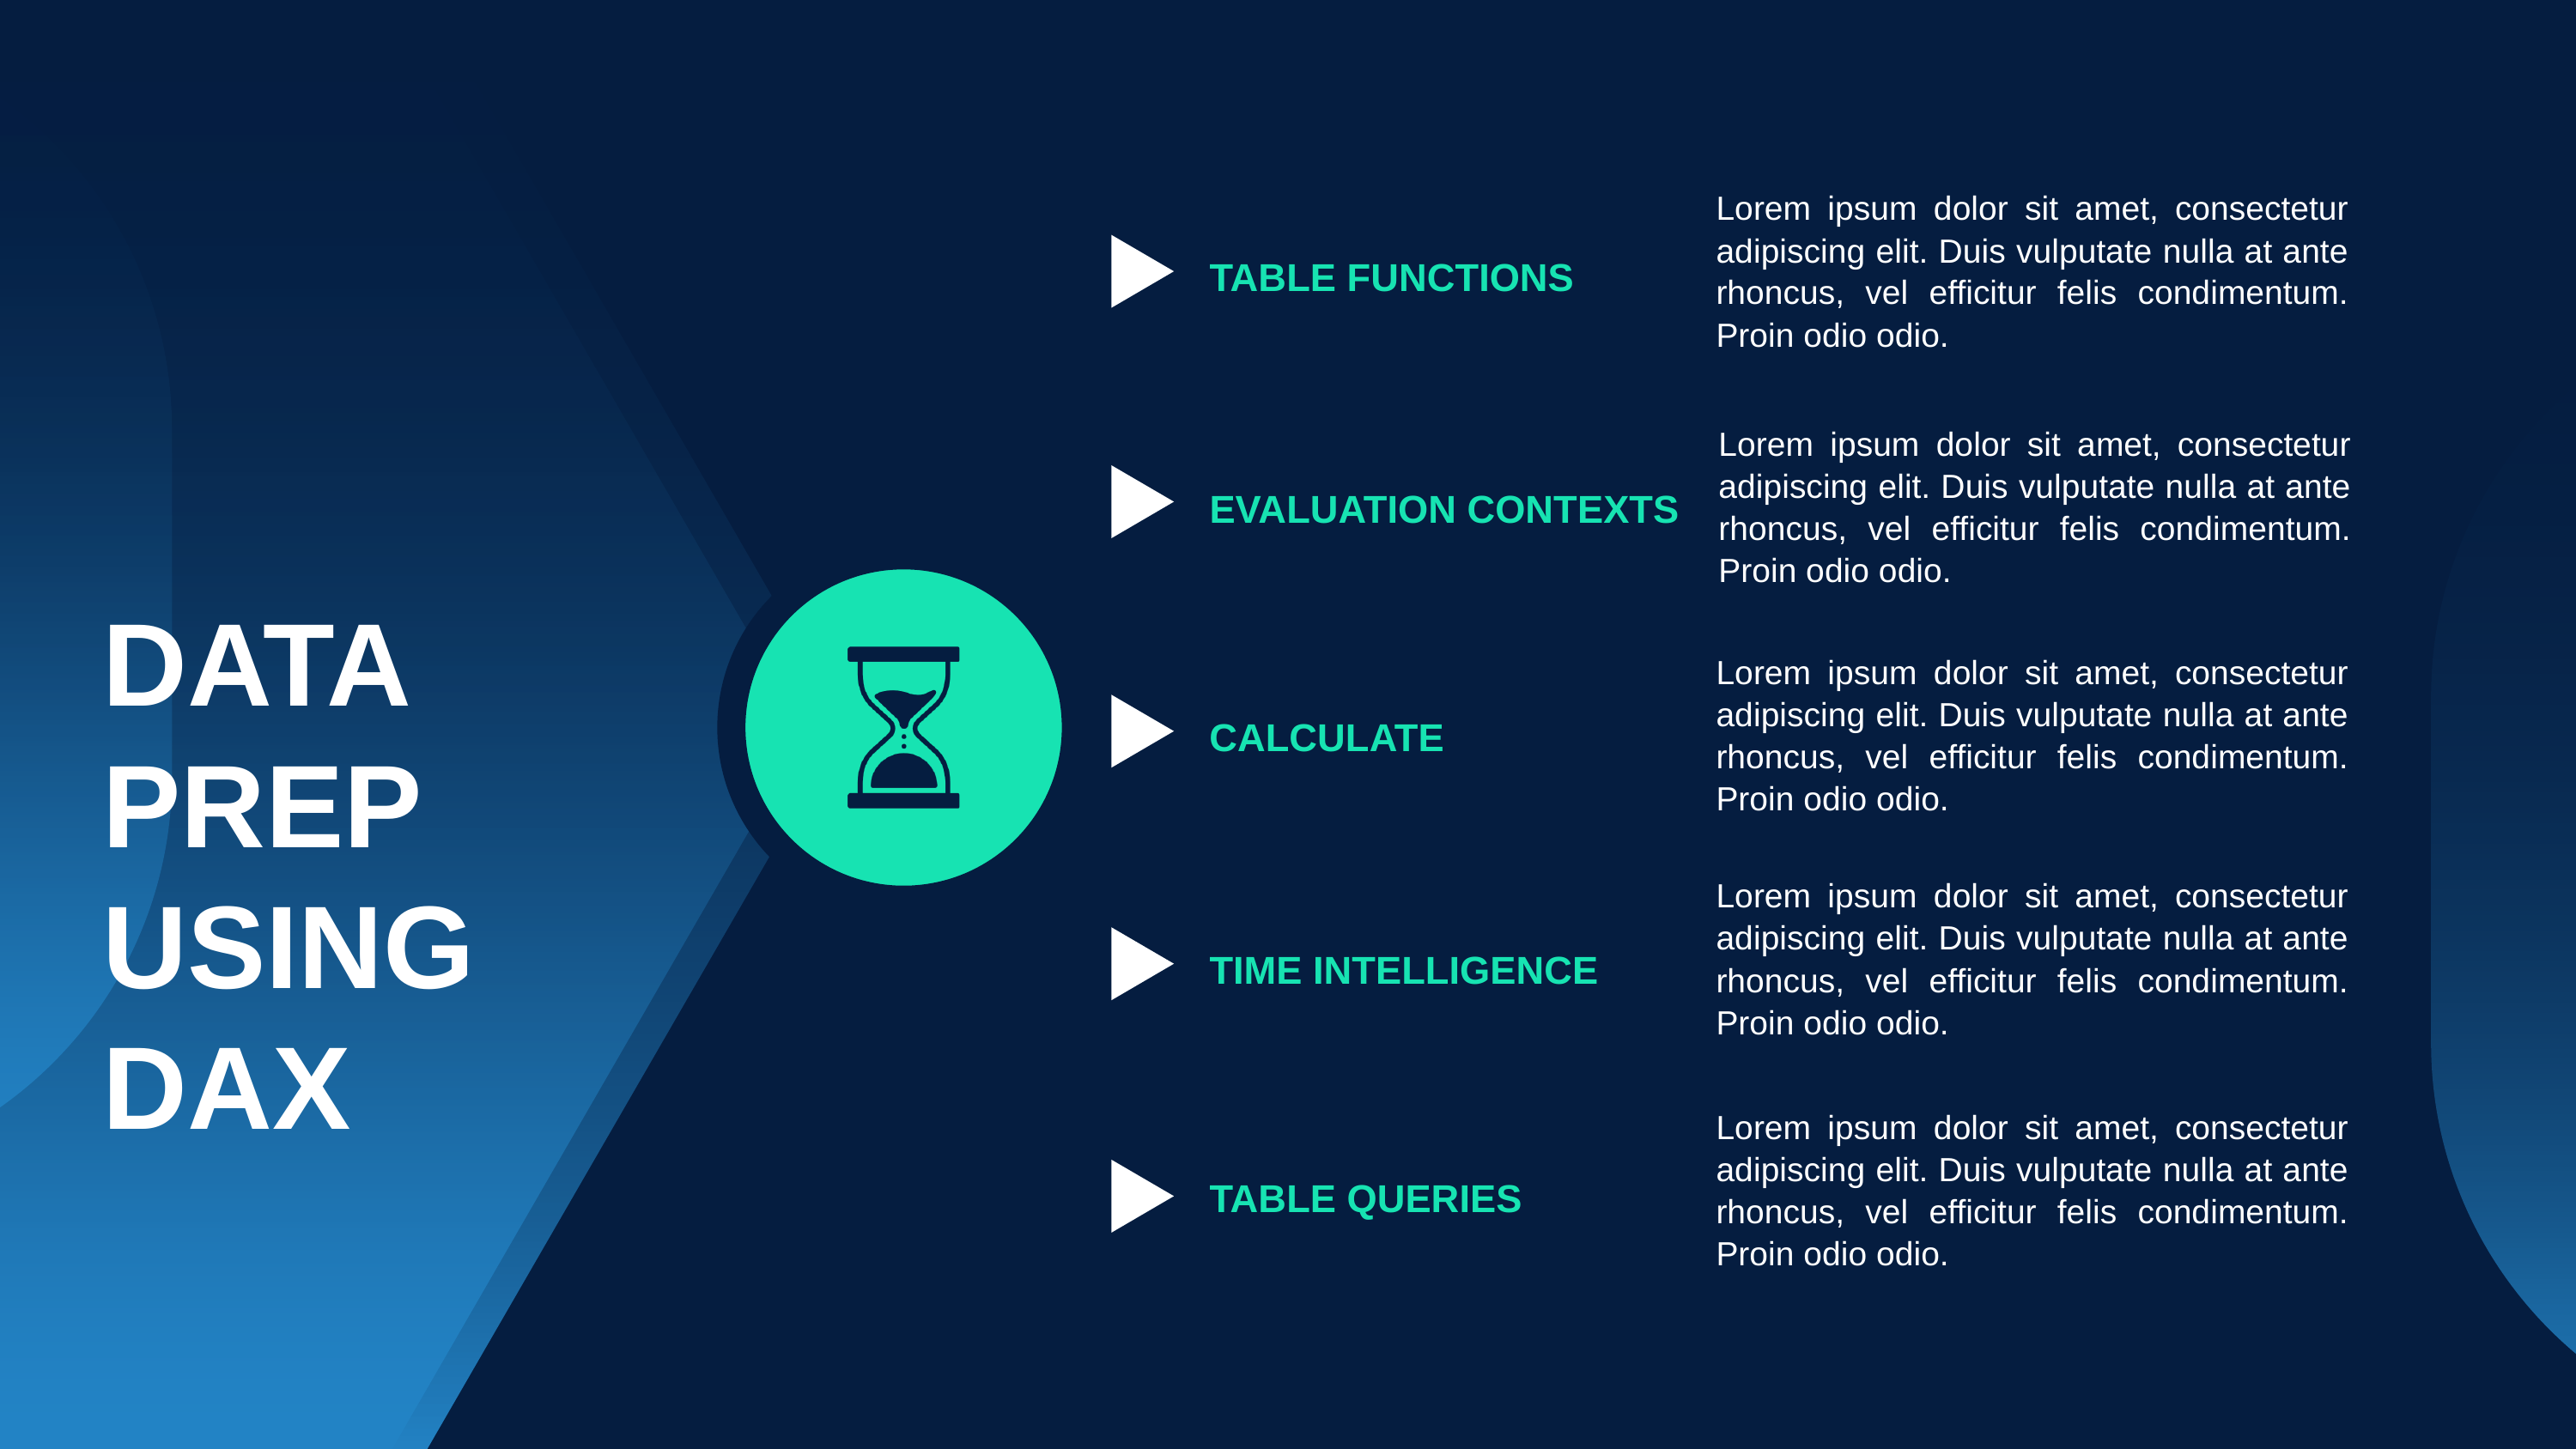

Lorem ipsum dolor sit amet, consectetur adipiscing elit. Duis vulputate nulla at ante rhoncus, vel efficitur felis condimentum. Proin odio odio.

TABLE FUNCTIONS

Lorem ipsum dolor sit amet, consectetur adipiscing elit. Duis vulputate nulla at ante rhoncus, vel efficitur felis condimentum. Proin odio odio.

EVALUATION CONTEXTS

DATA PREP USING DAX

Lorem ipsum dolor sit amet, consectetur adipiscing elit. Duis vulputate nulla at ante rhoncus, vel efficitur felis condimentum. Proin odio odio.

CALCULATE
Lorem ipsum dolor sit amet, consectetur adipiscing elit. Duis vulputate nulla at ante rhoncus, vel efficitur felis condimentum. Proin odio odio.

TIME INTELLIGENCE
Lorem ipsum dolor sit amet, consectetur adipiscing elit. Duis vulputate nulla at ante rhoncus, vel efficitur felis condimentum. Proin odio odio.

TABLE QUERIES